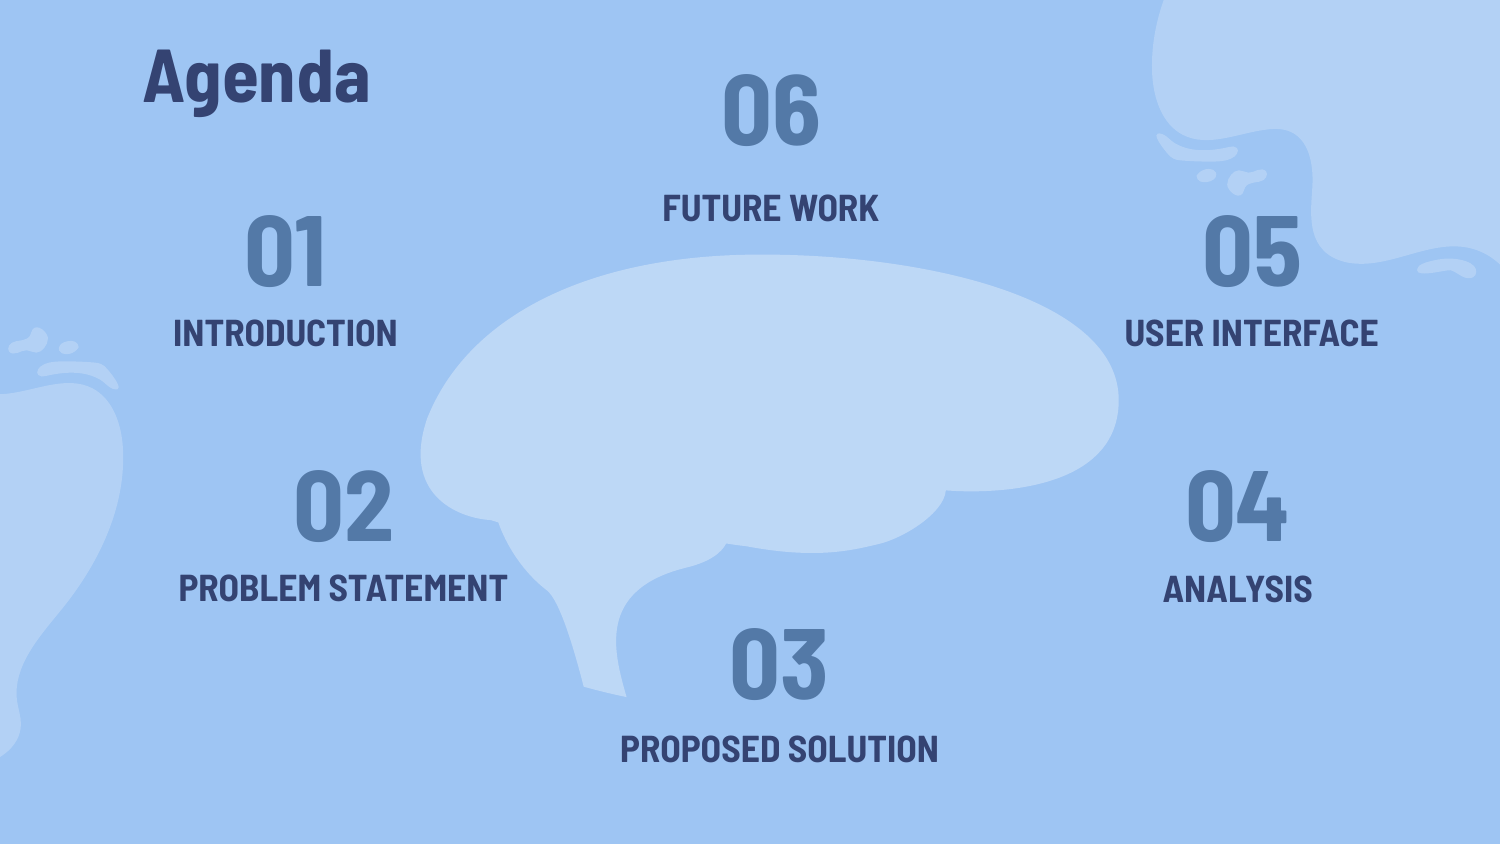

Agenda
06
01
05
FUTURE WORK

# INTRODUCTION
USER INTERFACE
02
04
PROBLEM STATEMENT
ANALYSIS
03
PROPOSED SOLUTION